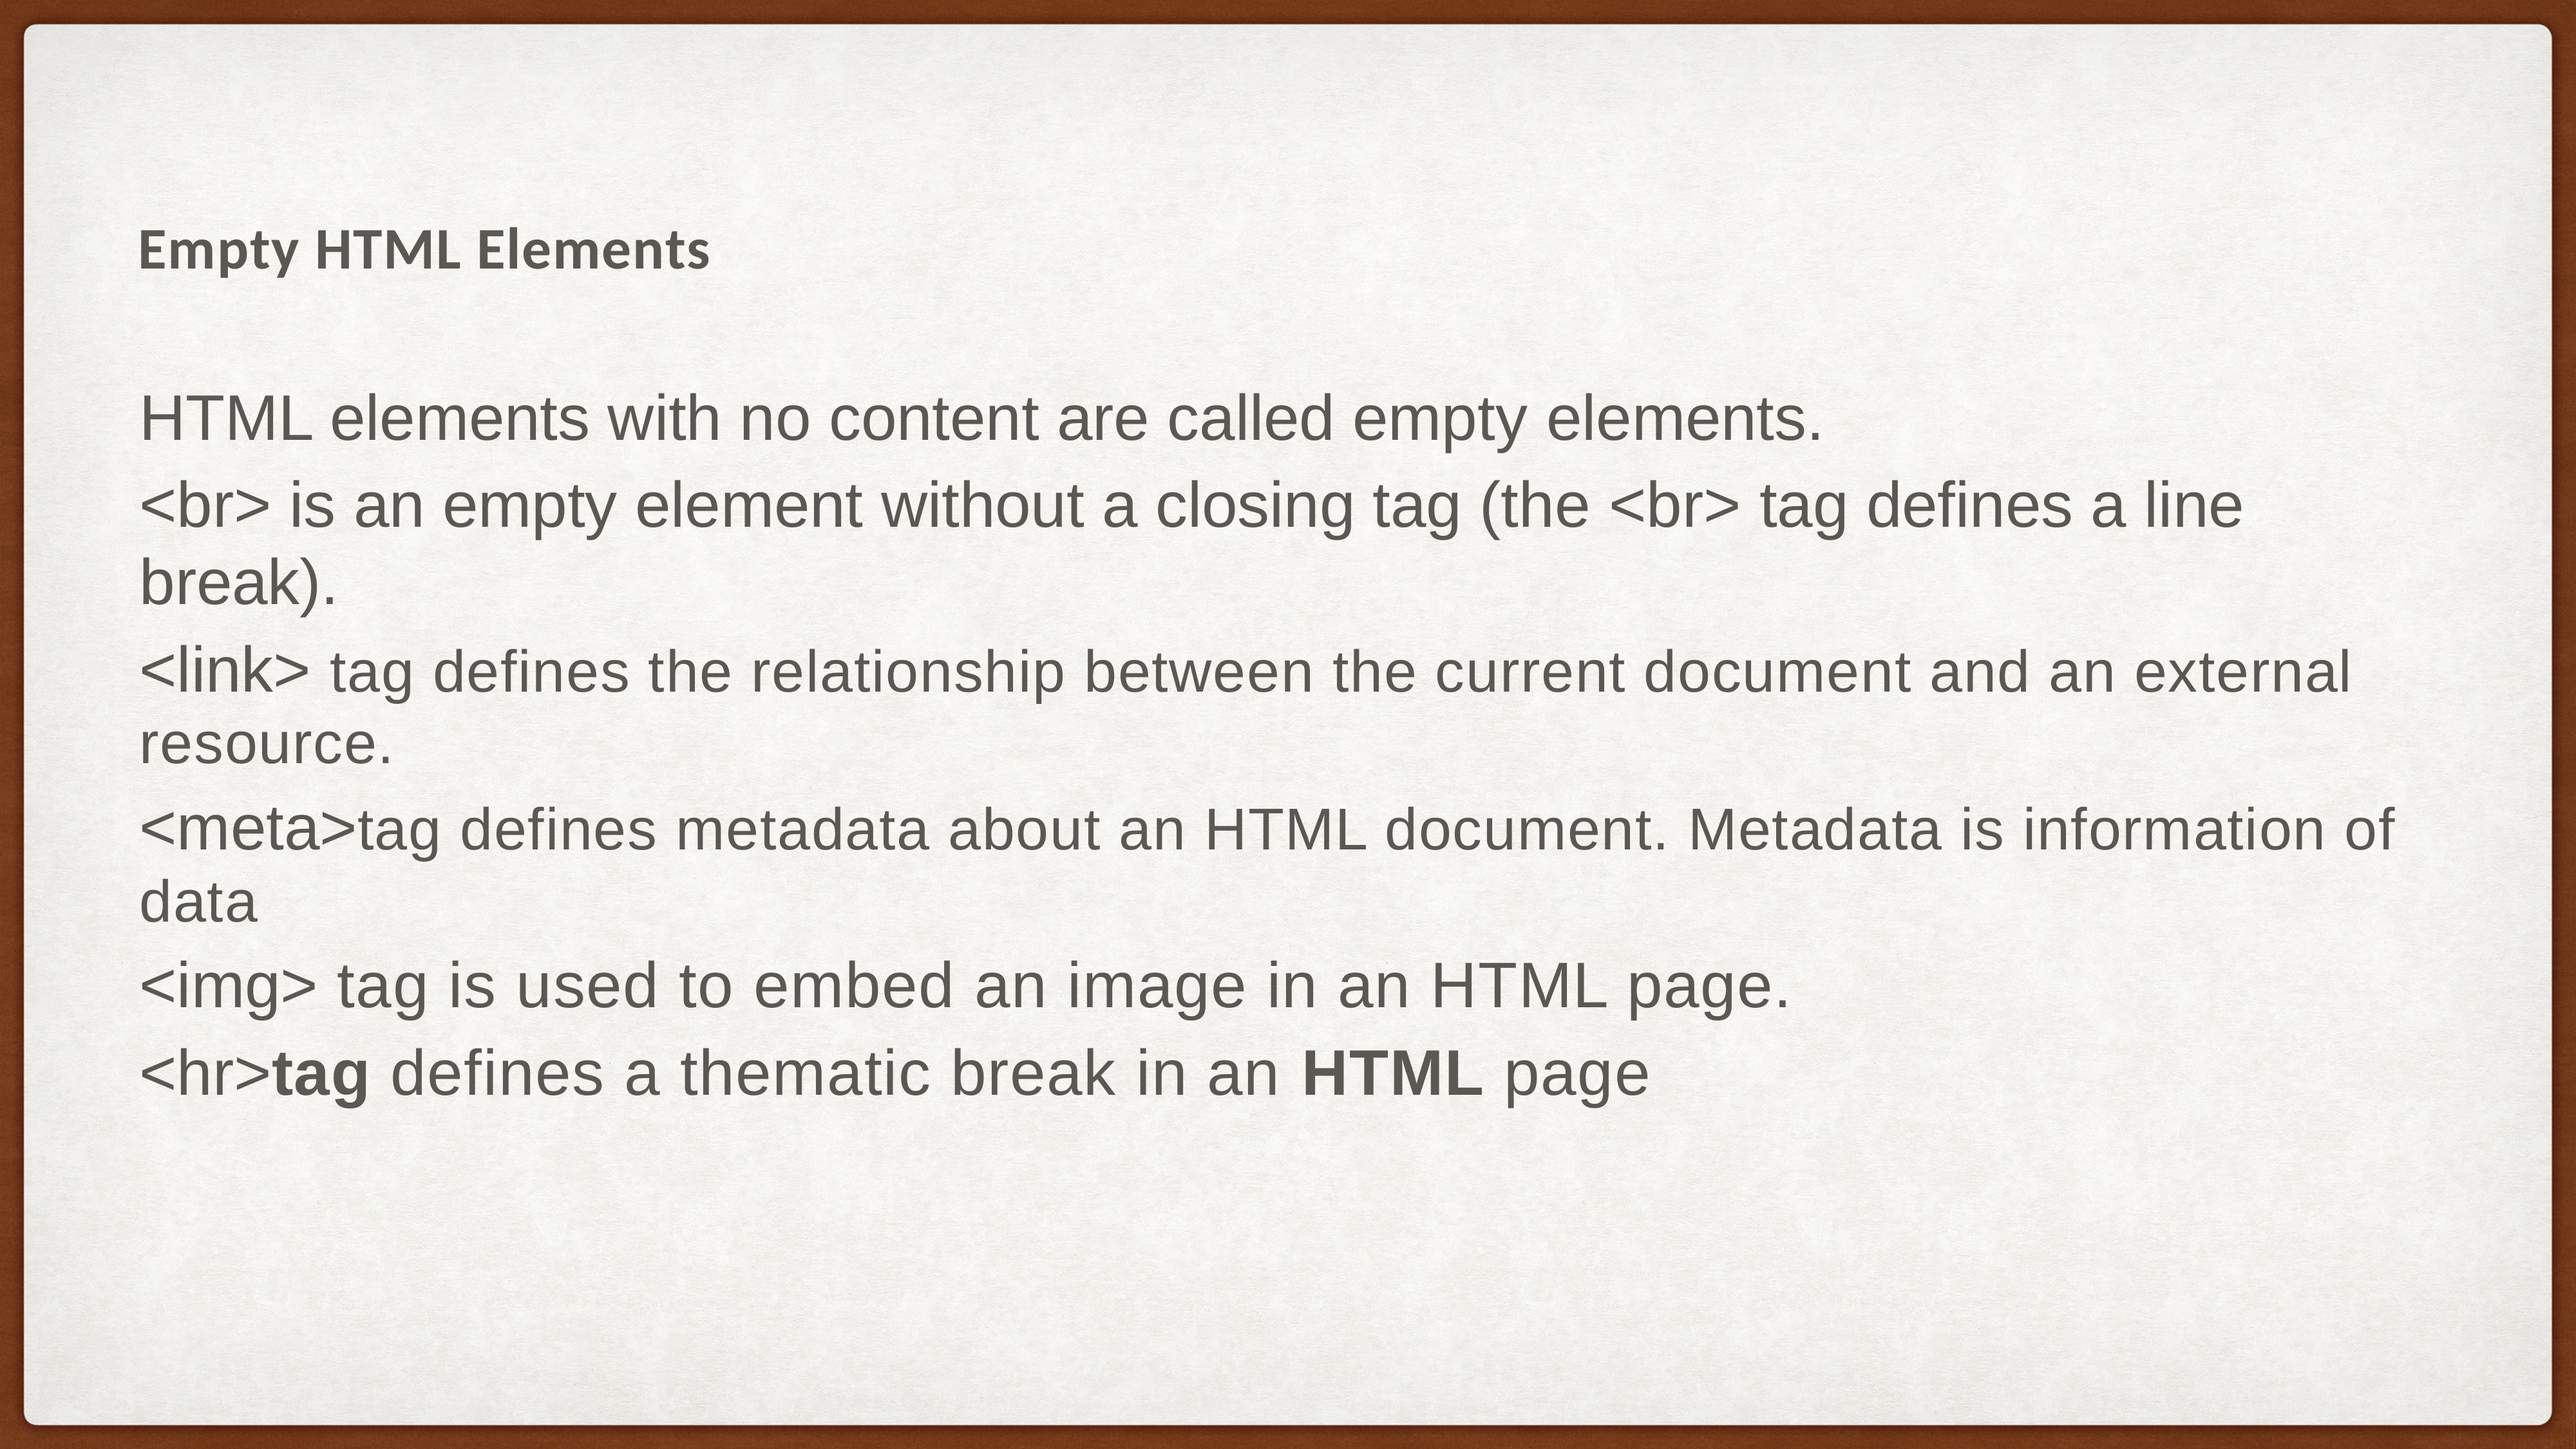

Empty HTML Elements

HTML elements with no content are called empty elements.
<br> is an empty element without a closing tag (the <br> tag defines a line break).
<link> tag defines the relationship between the current document and an external resource.
<meta>tag defines metadata about an HTML document. Metadata is information of data
<img> tag is used to embed an image in an HTML page.
<hr>tag defines a thematic break in an HTML page